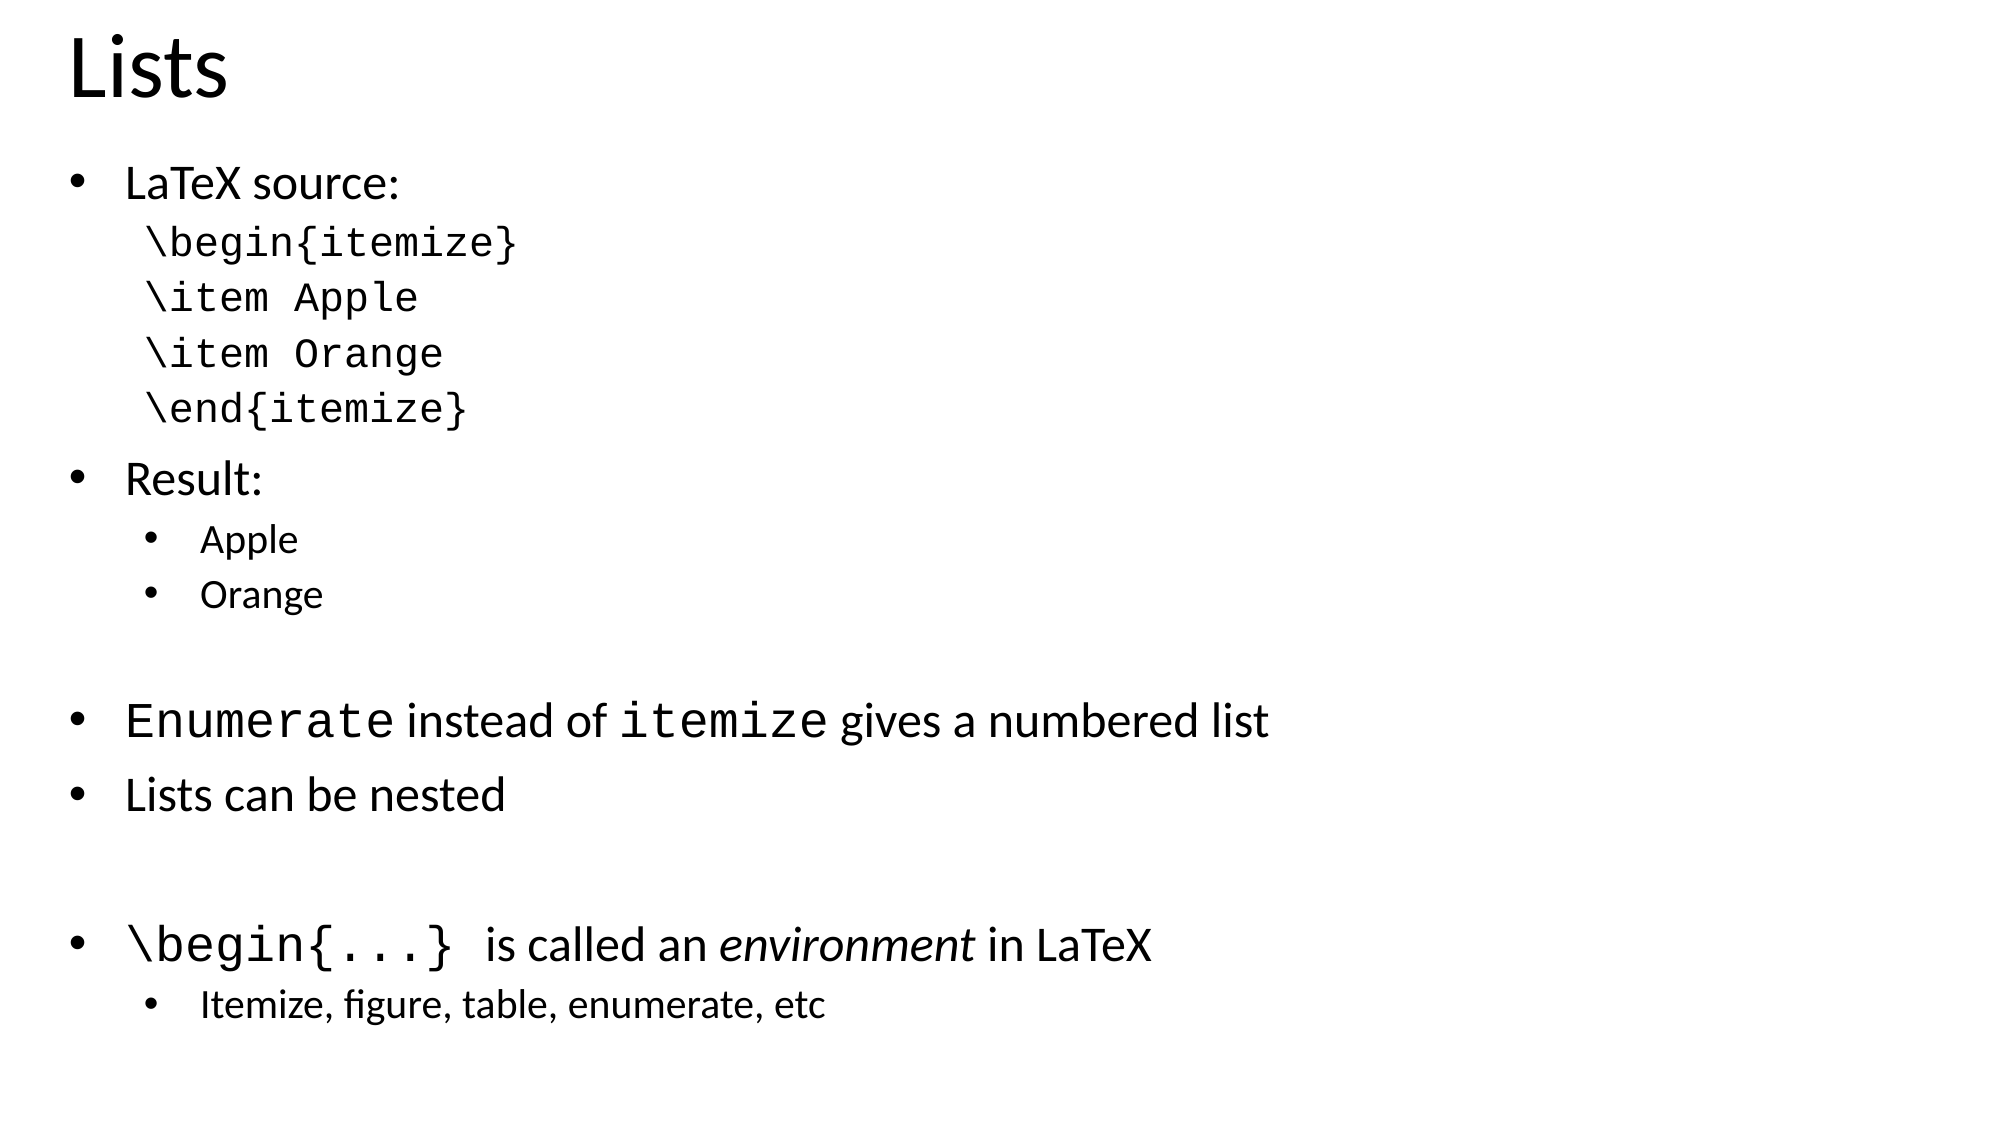

Lists
LaTeX source:
\begin{itemize}
\item Apple
\item Orange
\end{itemize}
Result:
Apple
Orange

Enumerate instead of itemize gives a numbered list
Lists can be nested

\begin{...} is called an environment in LaTeX
Itemize, figure, table, enumerate, etc